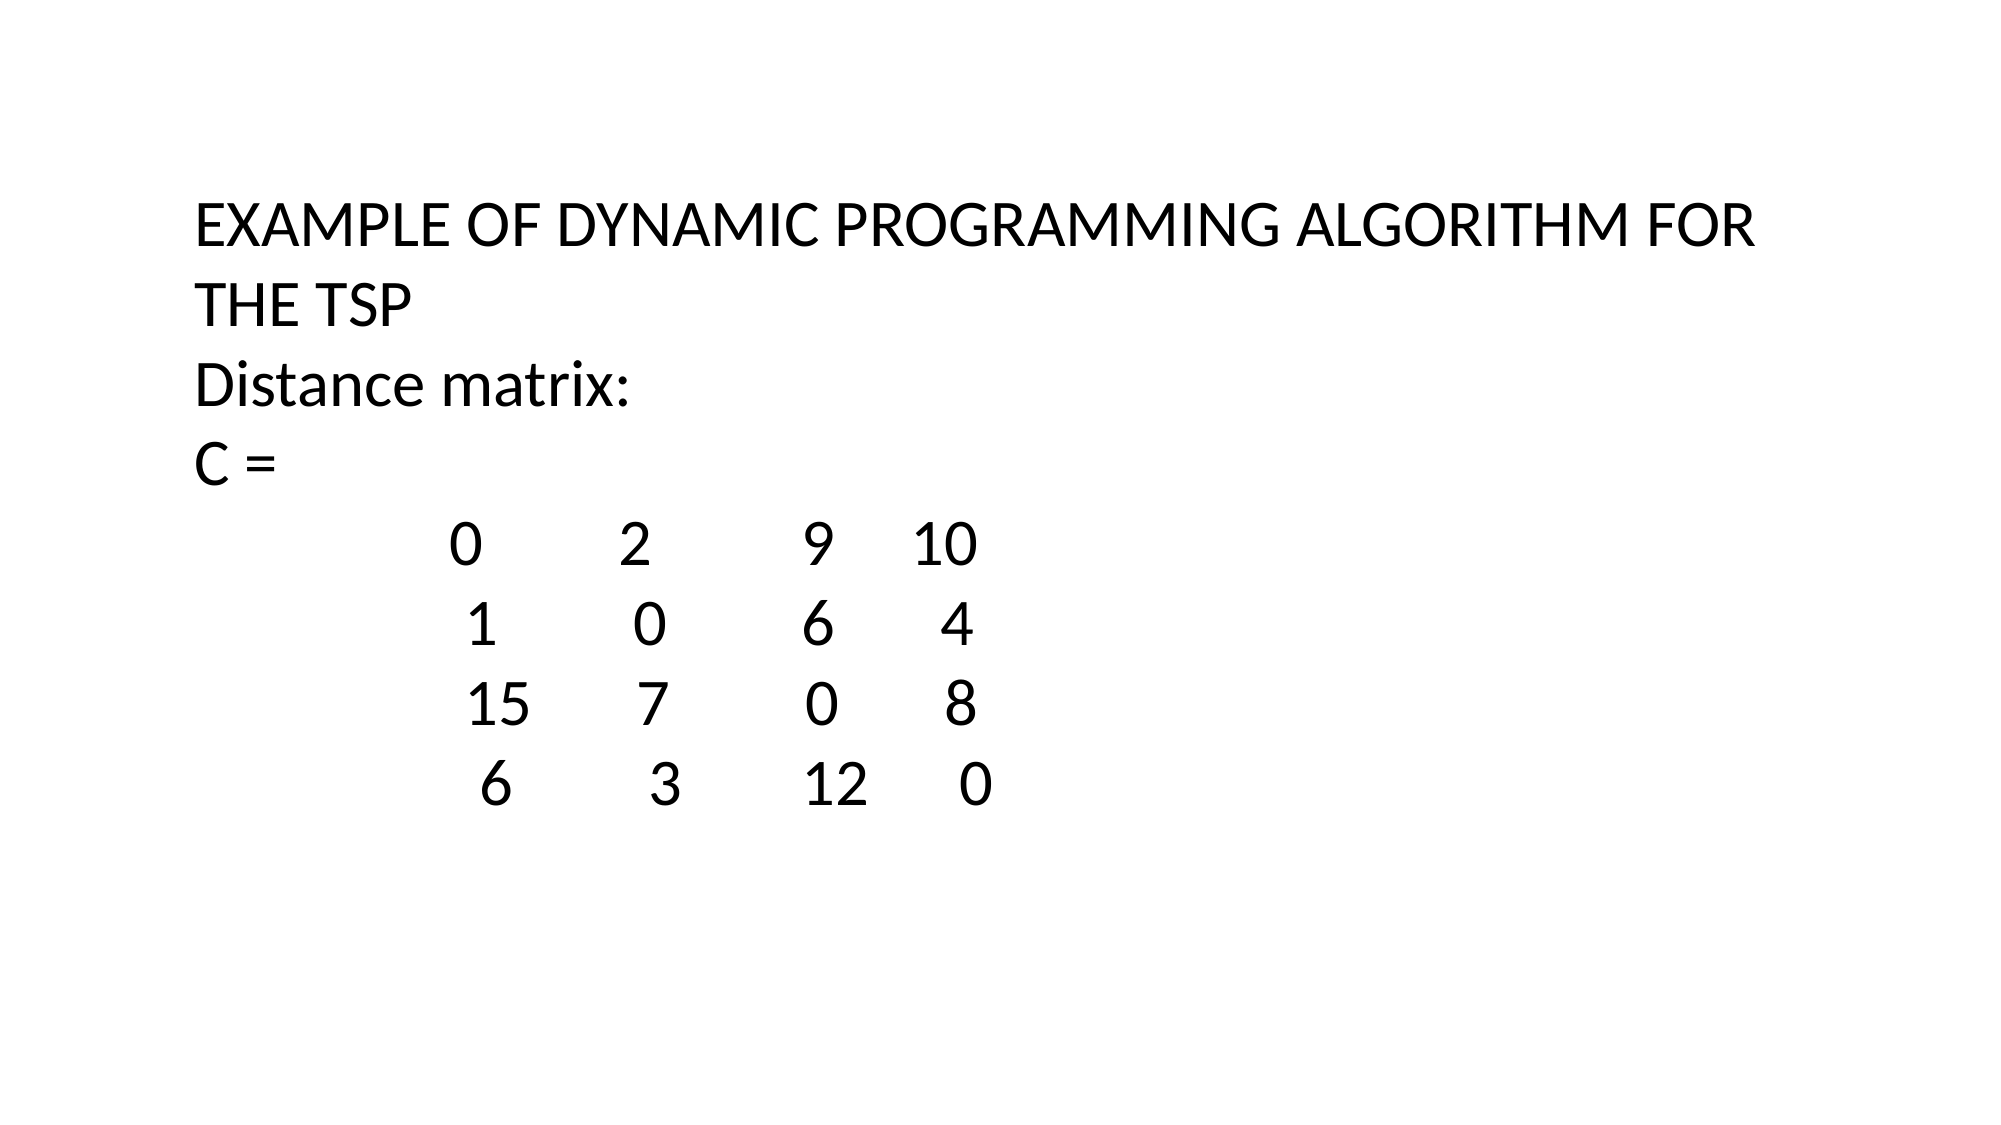

EXAMPLE OF DYNAMIC PROGRAMMING ALGORITHM FOR THE TSP
Distance matrix:
C =
                 0         2          9     10
                  1         0         6       4
                  15       7         0       8
                   6         3        12      0